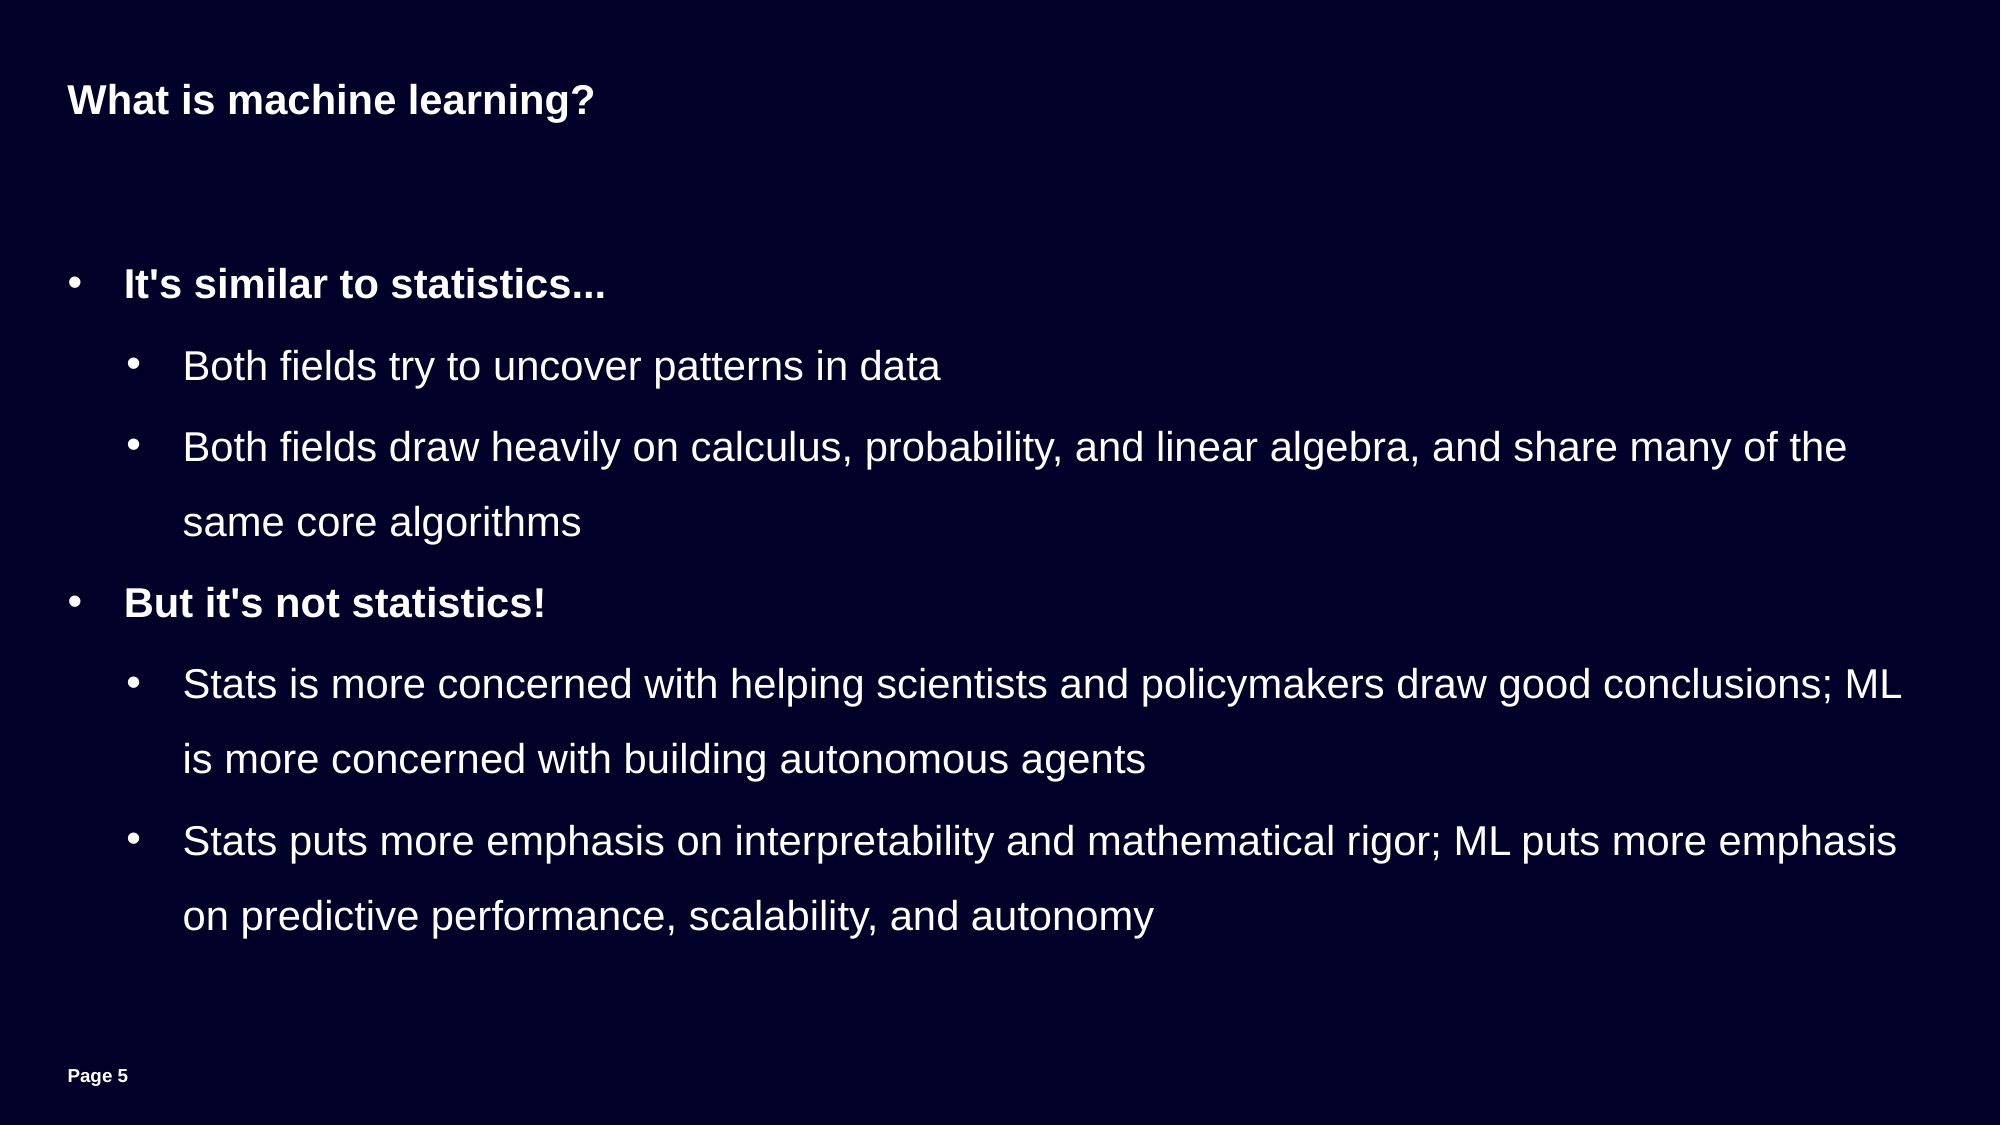

# What is machine learning?
It's similar to statistics...
Both fields try to uncover patterns in data
Both fields draw heavily on calculus, probability, and linear algebra, and share many of the same core algorithms
But it's not statistics!
Stats is more concerned with helping scientists and policymakers draw good conclusions; ML is more concerned with building autonomous agents
Stats puts more emphasis on interpretability and mathematical rigor; ML puts more emphasis on predictive performance, scalability, and autonomy
Page 5